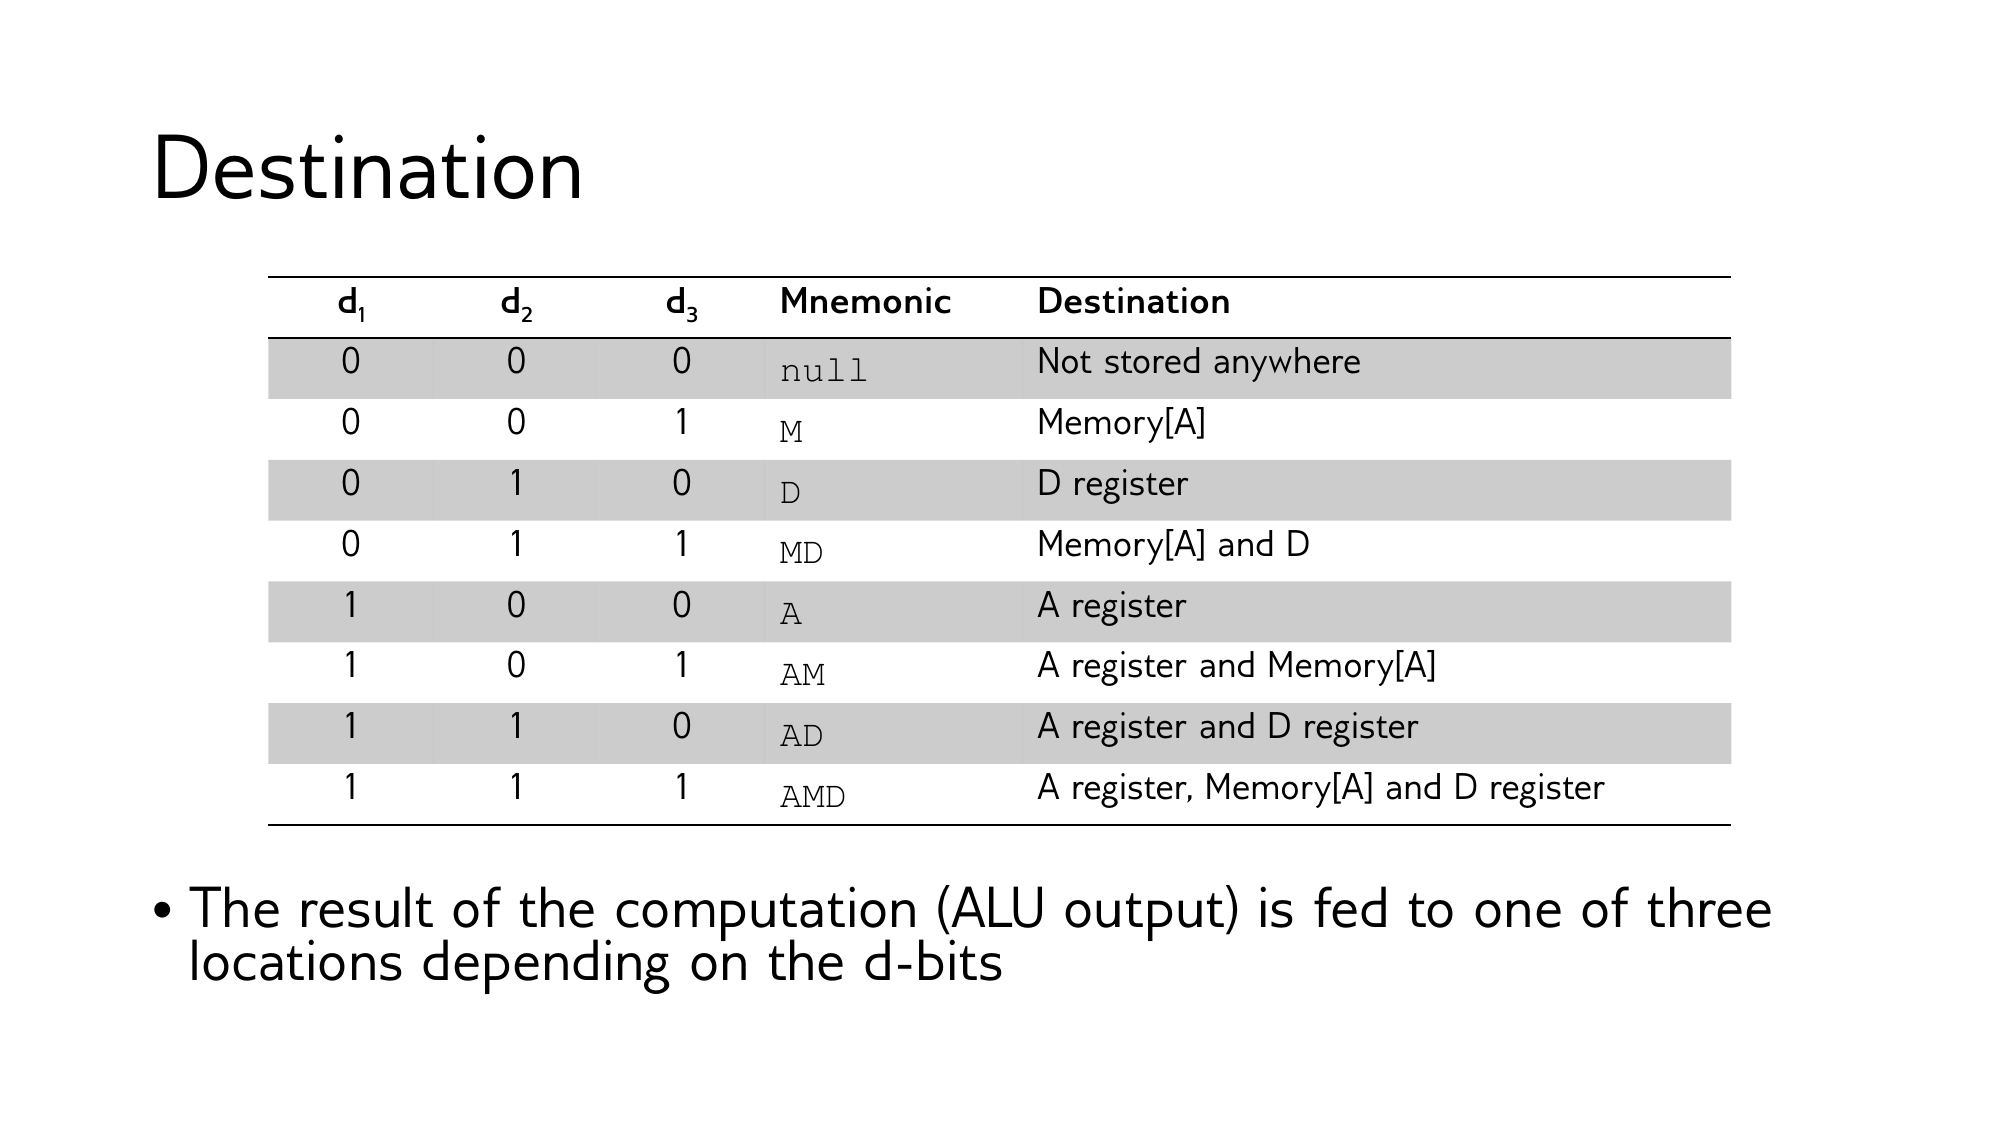

# Destination
| d1 | d2 | d3 | Mnemonic | Destination |
| --- | --- | --- | --- | --- |
| 0 | 0 | 0 | null | Not stored anywhere |
| 0 | 0 | 1 | M | Memory[A] |
| 0 | 1 | 0 | D | D register |
| 0 | 1 | 1 | MD | Memory[A] and D |
| 1 | 0 | 0 | A | A register |
| 1 | 0 | 1 | AM | A register and Memory[A] |
| 1 | 1 | 0 | AD | A register and D register |
| 1 | 1 | 1 | AMD | A register, Memory[A] and D register |
The result of the computation (ALU output) is fed to one of three locations depending on the d-bits